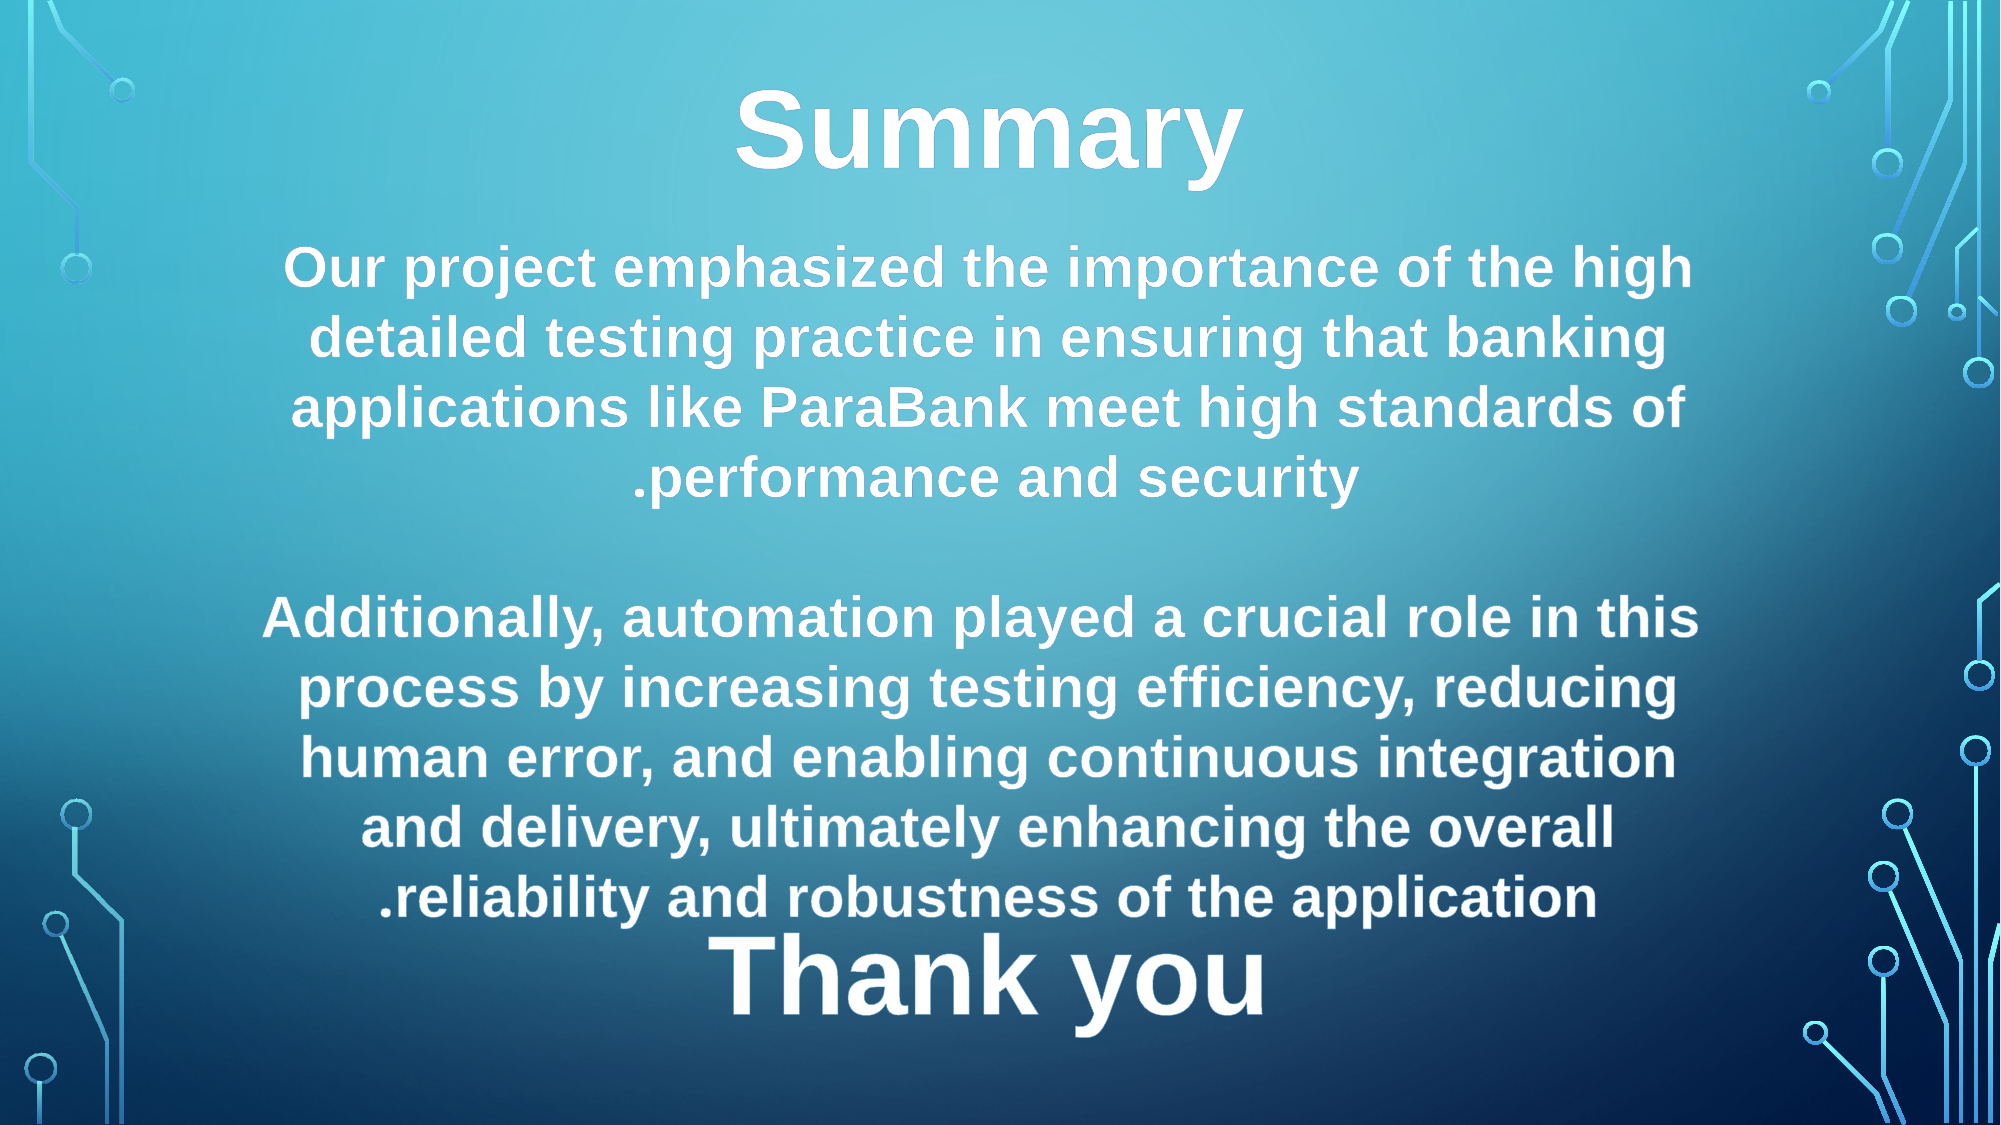

Summary
Our project emphasized the importance of the high detailed testing practice in ensuring that banking applications like ParaBank meet high standards of performance and security.

 Additionally, automation played a crucial role in this process by increasing testing efficiency, reducing human error, and enabling continuous integration and delivery, ultimately enhancing the overall reliability and robustness of the application.
Thank you